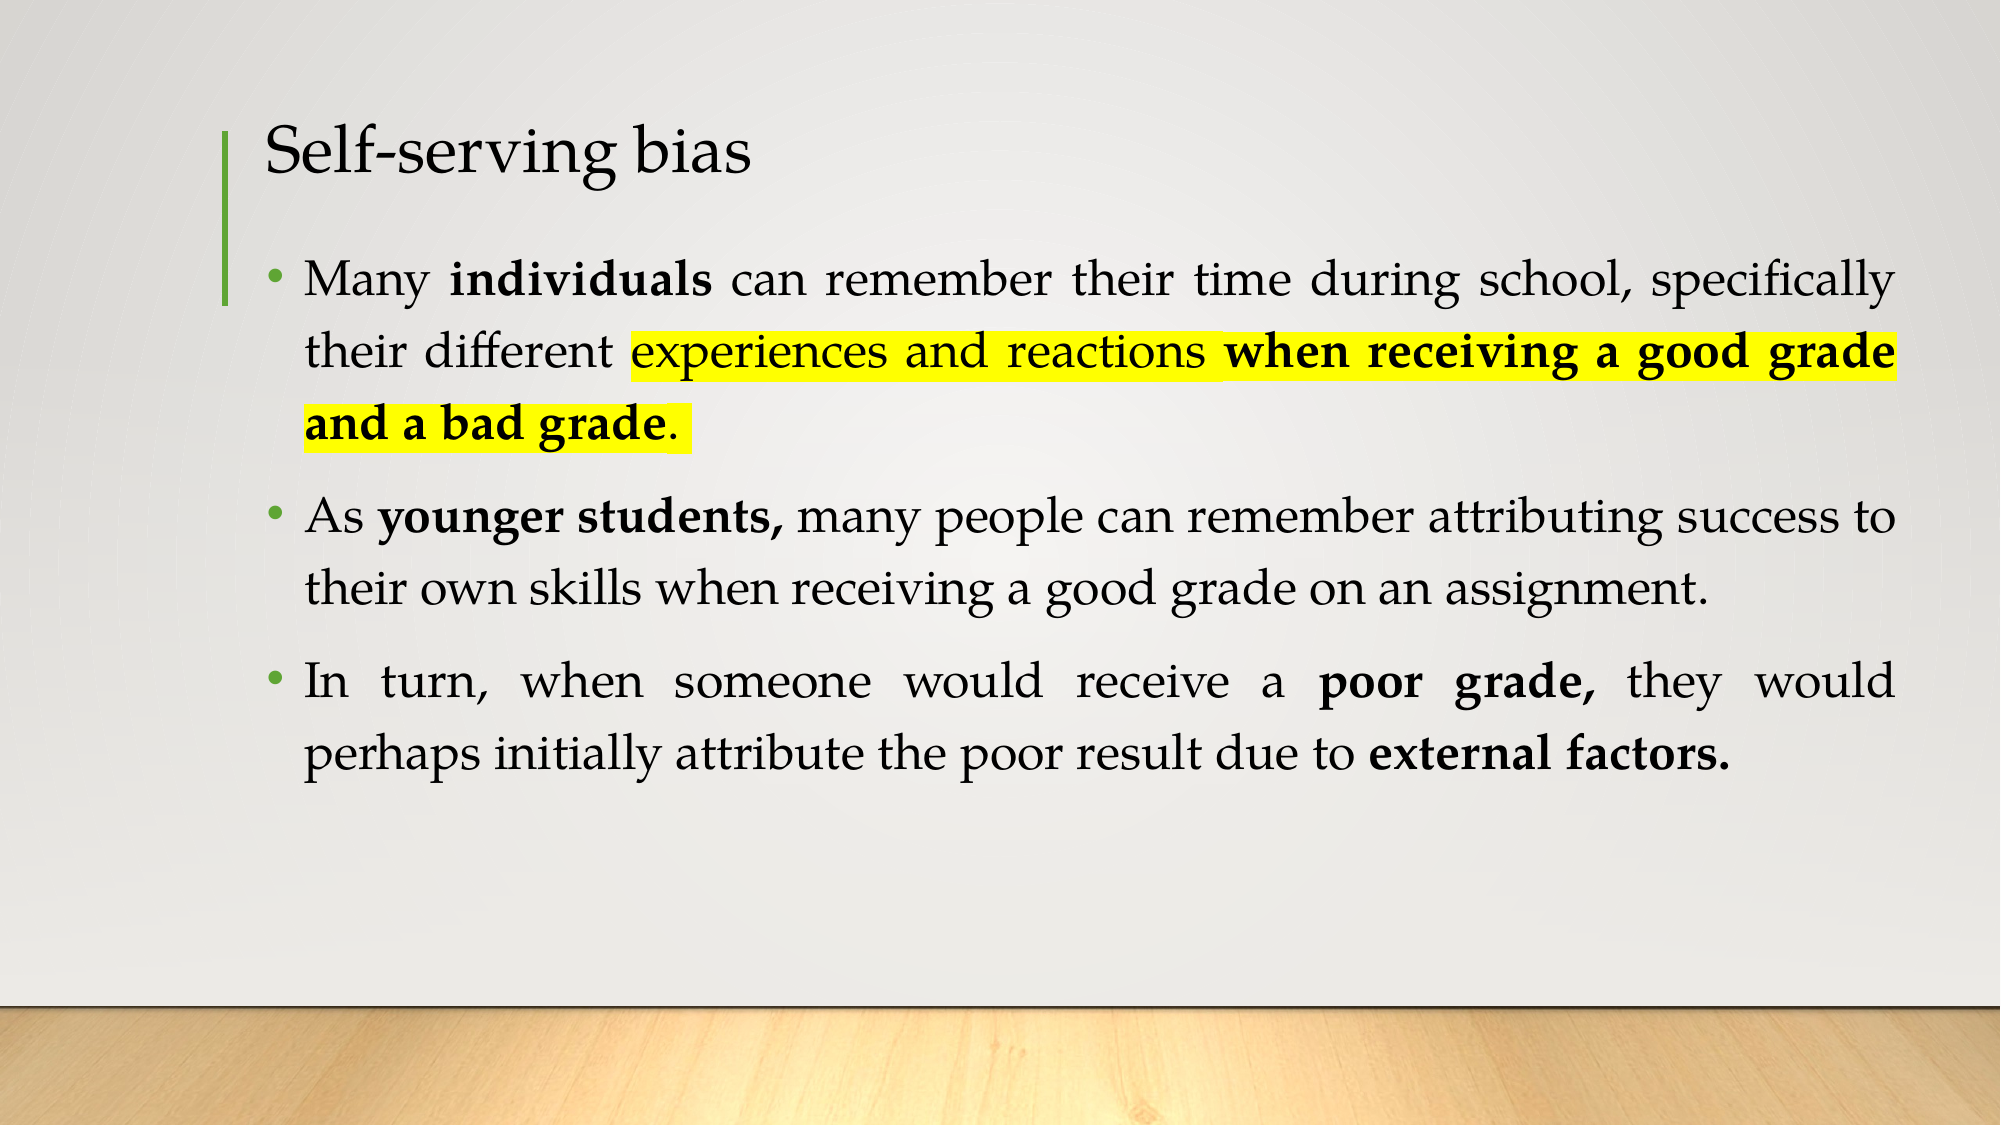

# Self-serving bias
Many individuals can remember their time during school, specifically their different experiences and reactions when receiving a good grade and a bad grade.
As younger students, many people can remember attributing success to their own skills when receiving a good grade on an assignment.
In turn, when someone would receive a poor grade, they would perhaps initially attribute the poor result due to external factors.